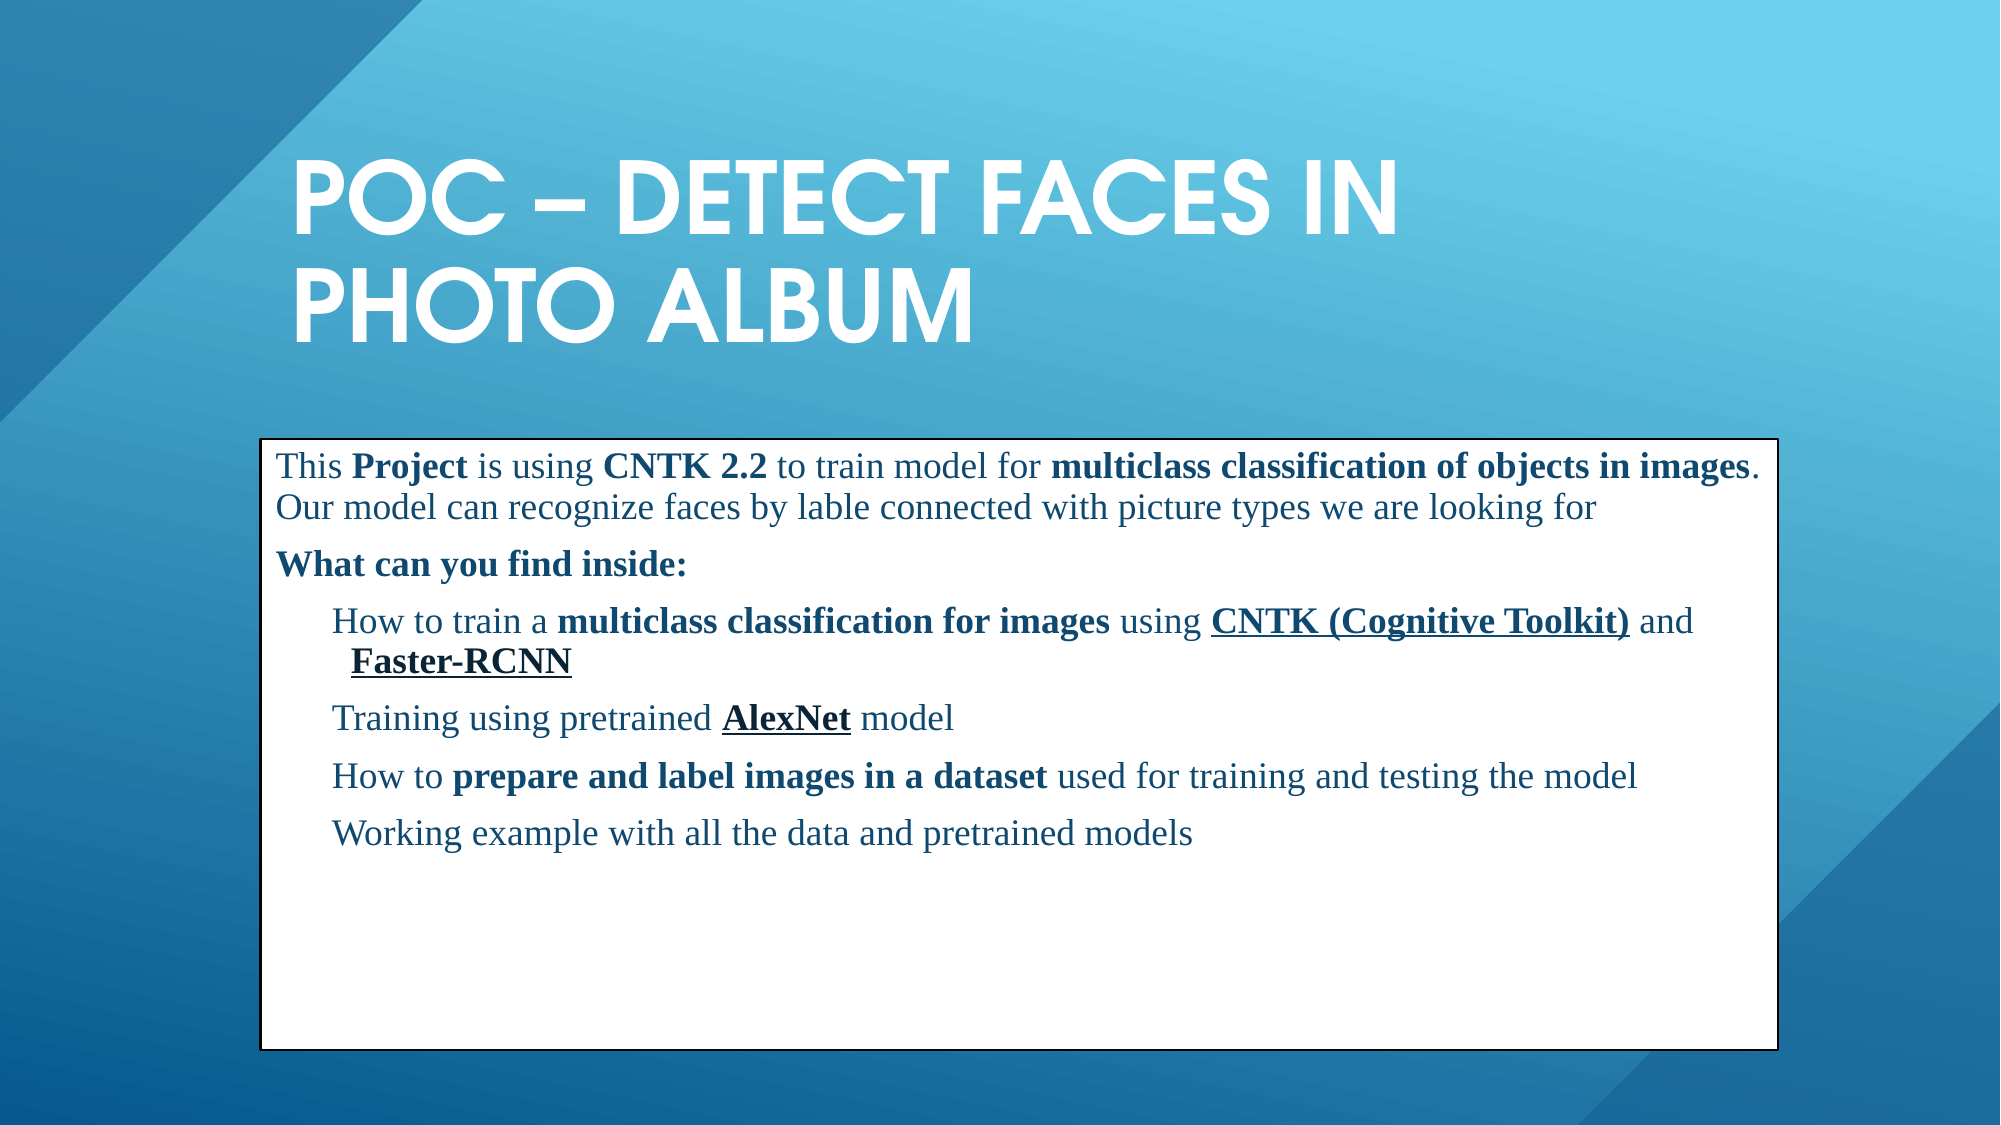

# POC – Detect Faces in photo Album
This Project is using CNTK 2.2 to train model for multiclass classification of objects in images. Our model can recognize faces by lable connected with picture types we are looking for
What can you find inside:
How to train a multiclass classification for images using CNTK (Cognitive Toolkit) and          Faster-RCNN
Training using pretrained AlexNet model
How to prepare and label images in a dataset used for training and testing the model
Working example with all the data and pretrained models